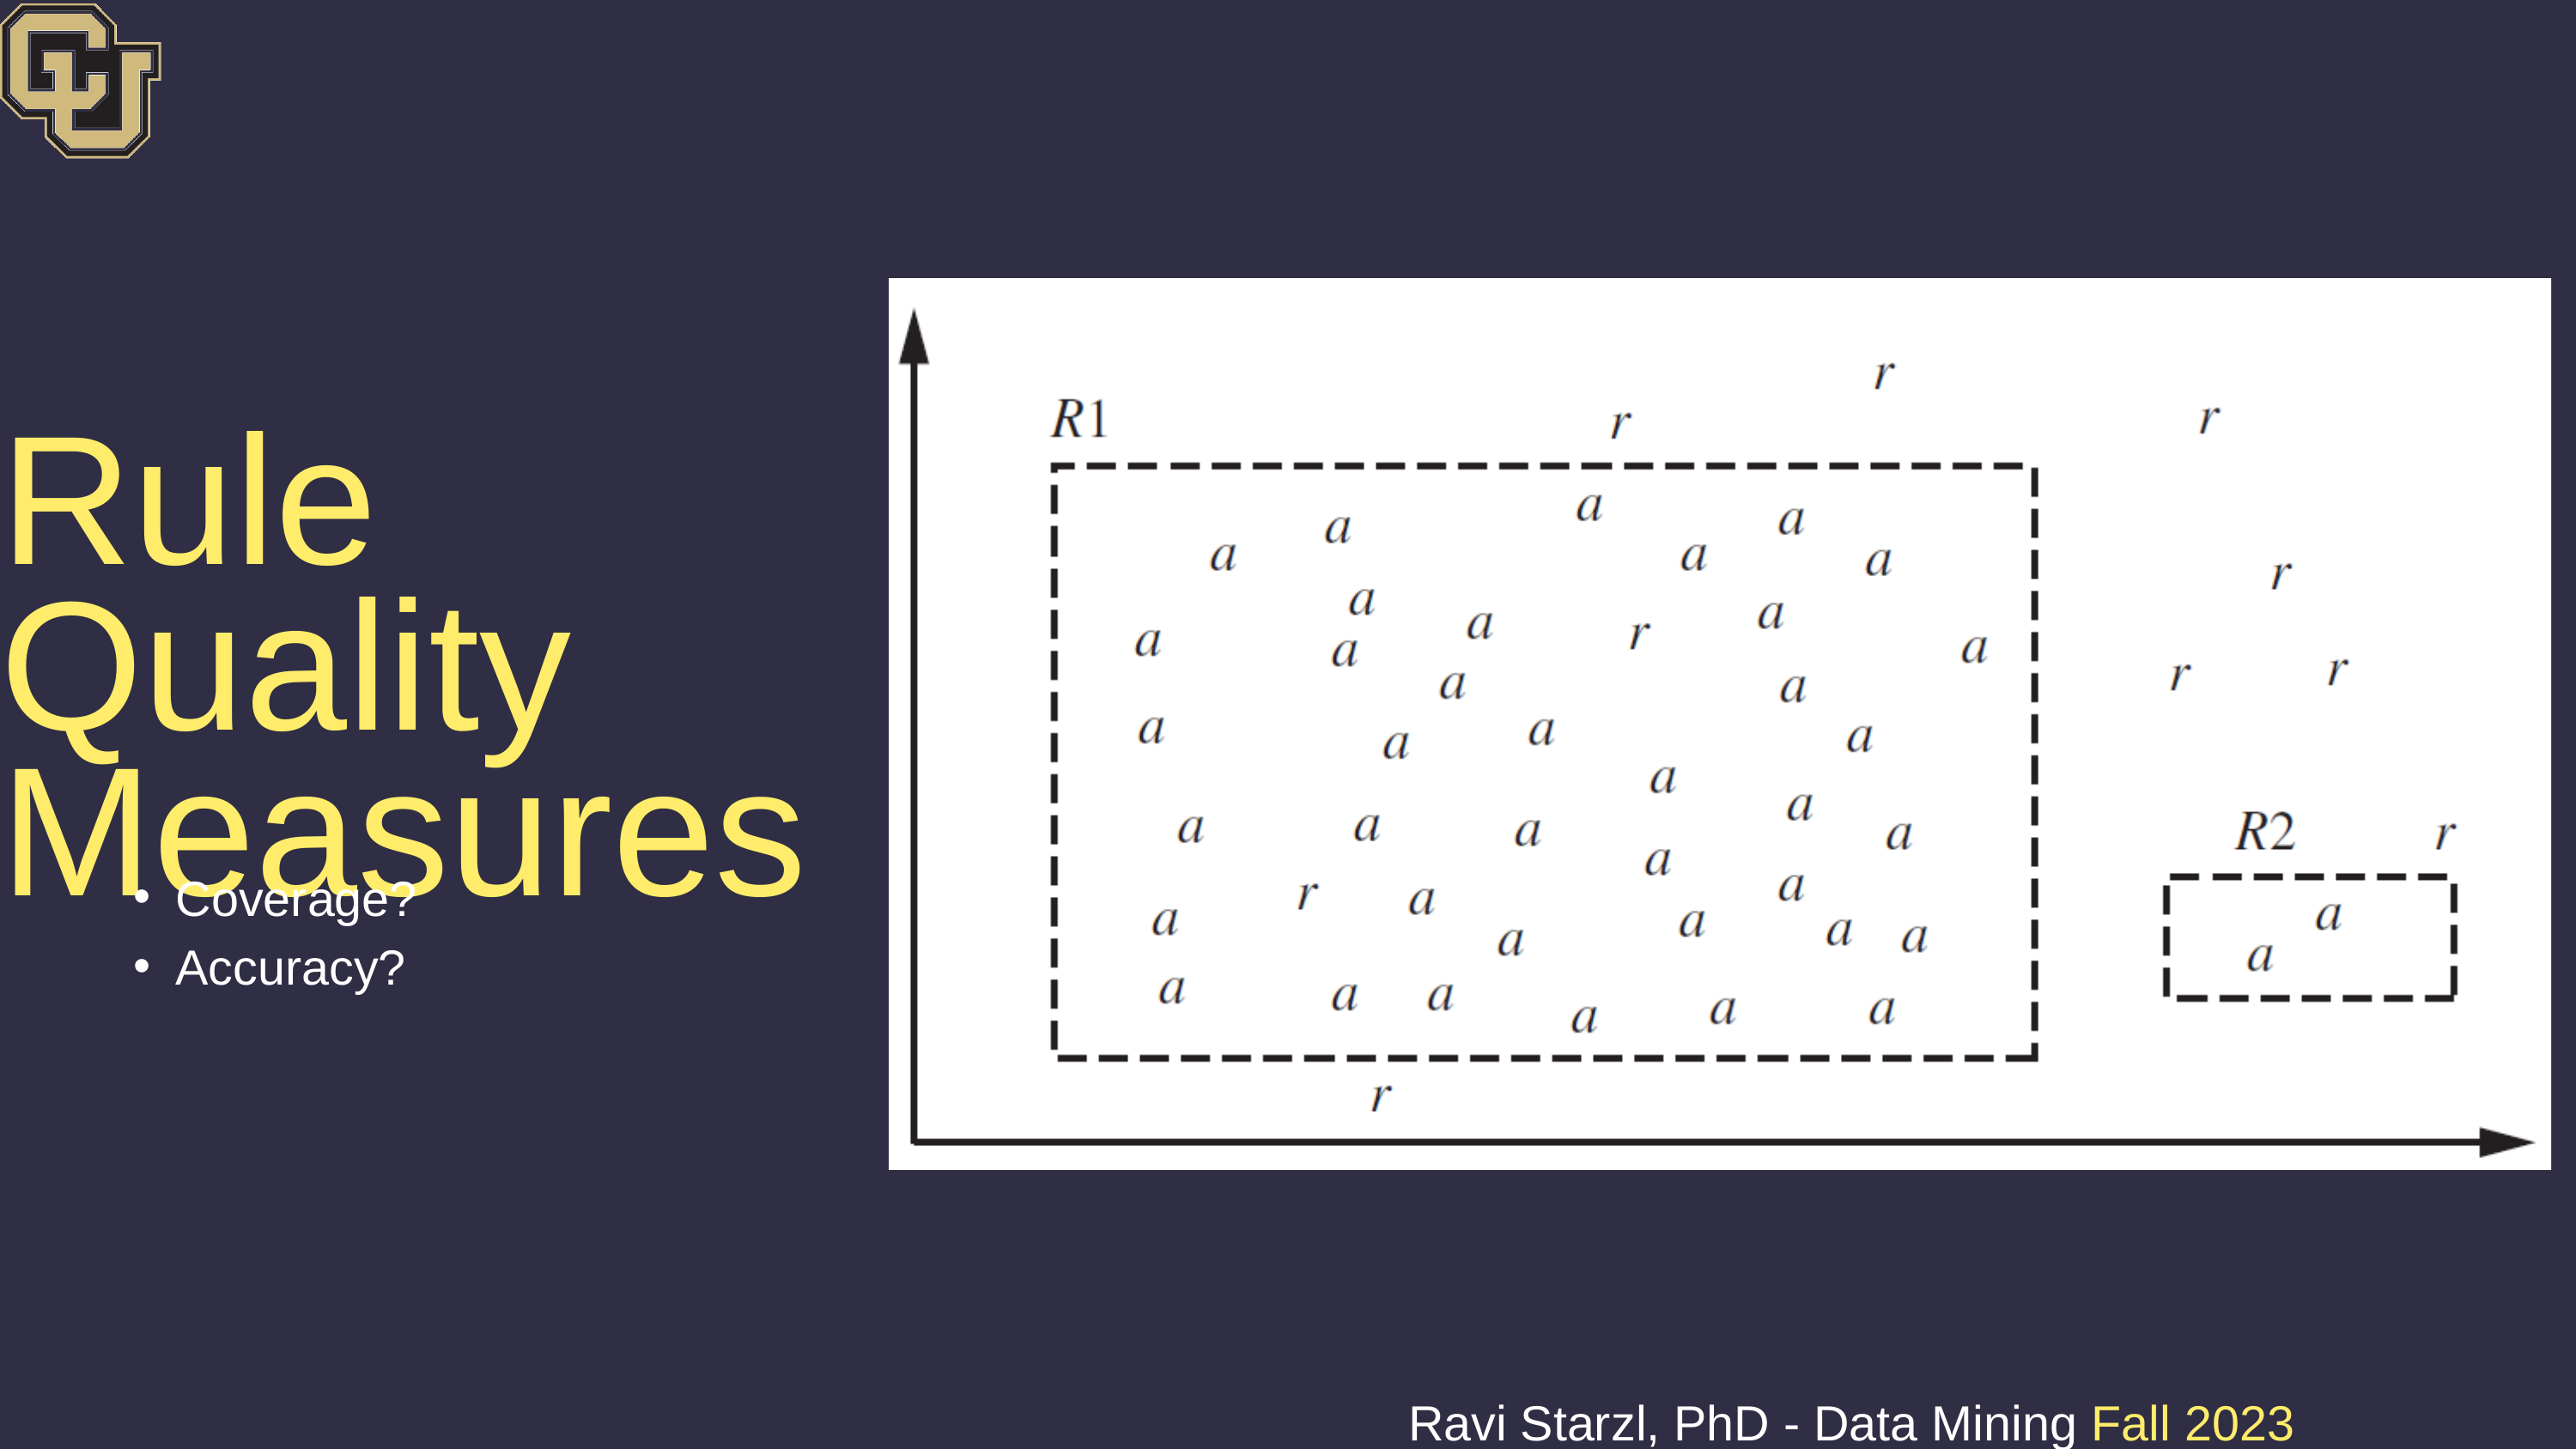

Rule Quality Measures
Coverage?
Accuracy?
Ravi Starzl, PhD - Data Mining Fall 2023